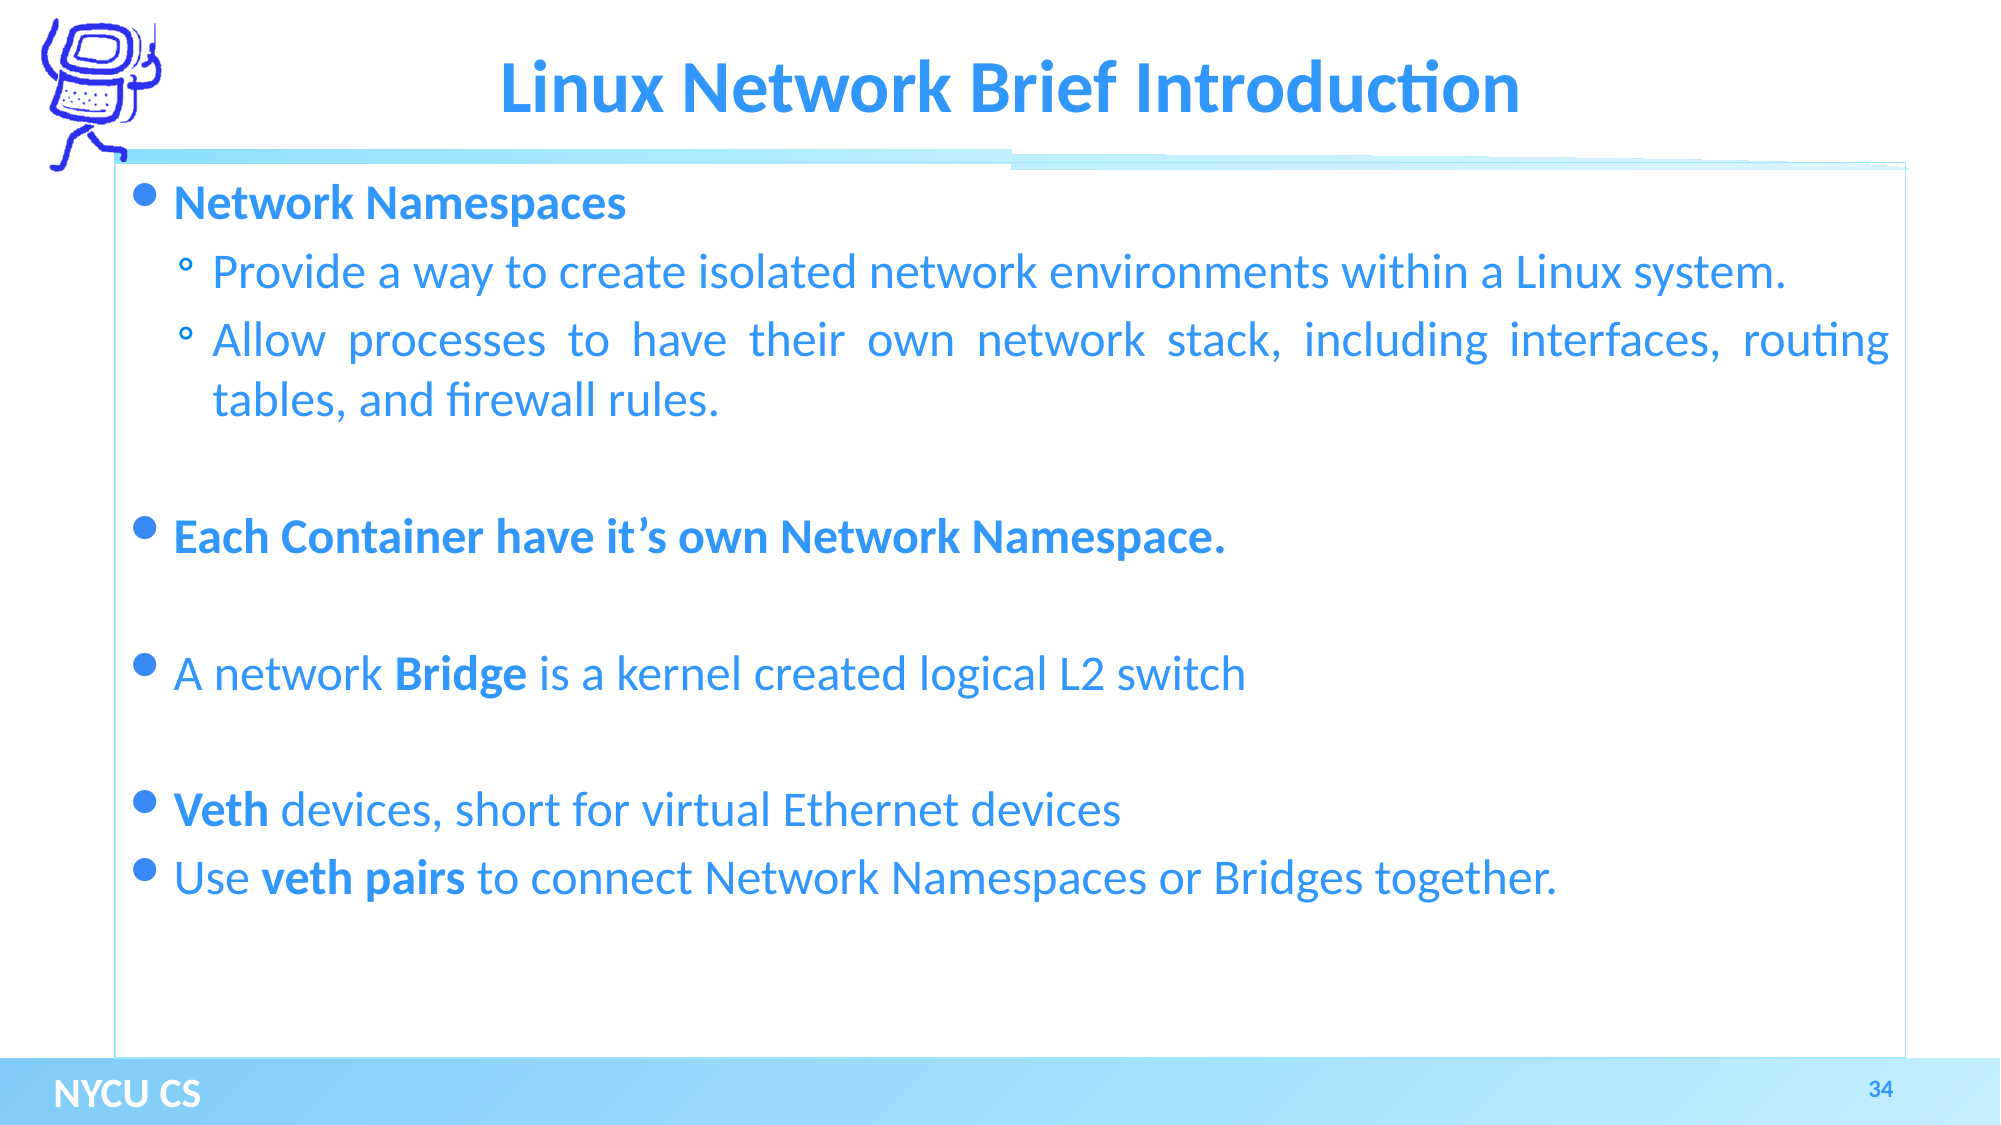

# Linux Network Brief Introduction
Network Namespaces
Provide a way to create isolated network environments within a Linux system.
Allow processes to have their own network stack, including interfaces, routing tables, and firewall rules.

Each Container have it’s own Network Namespace.

A network Bridge is a kernel created logical L2 switch

Veth devices, short for virtual Ethernet devices
Use veth pairs to connect Network Namespaces or Bridges together.